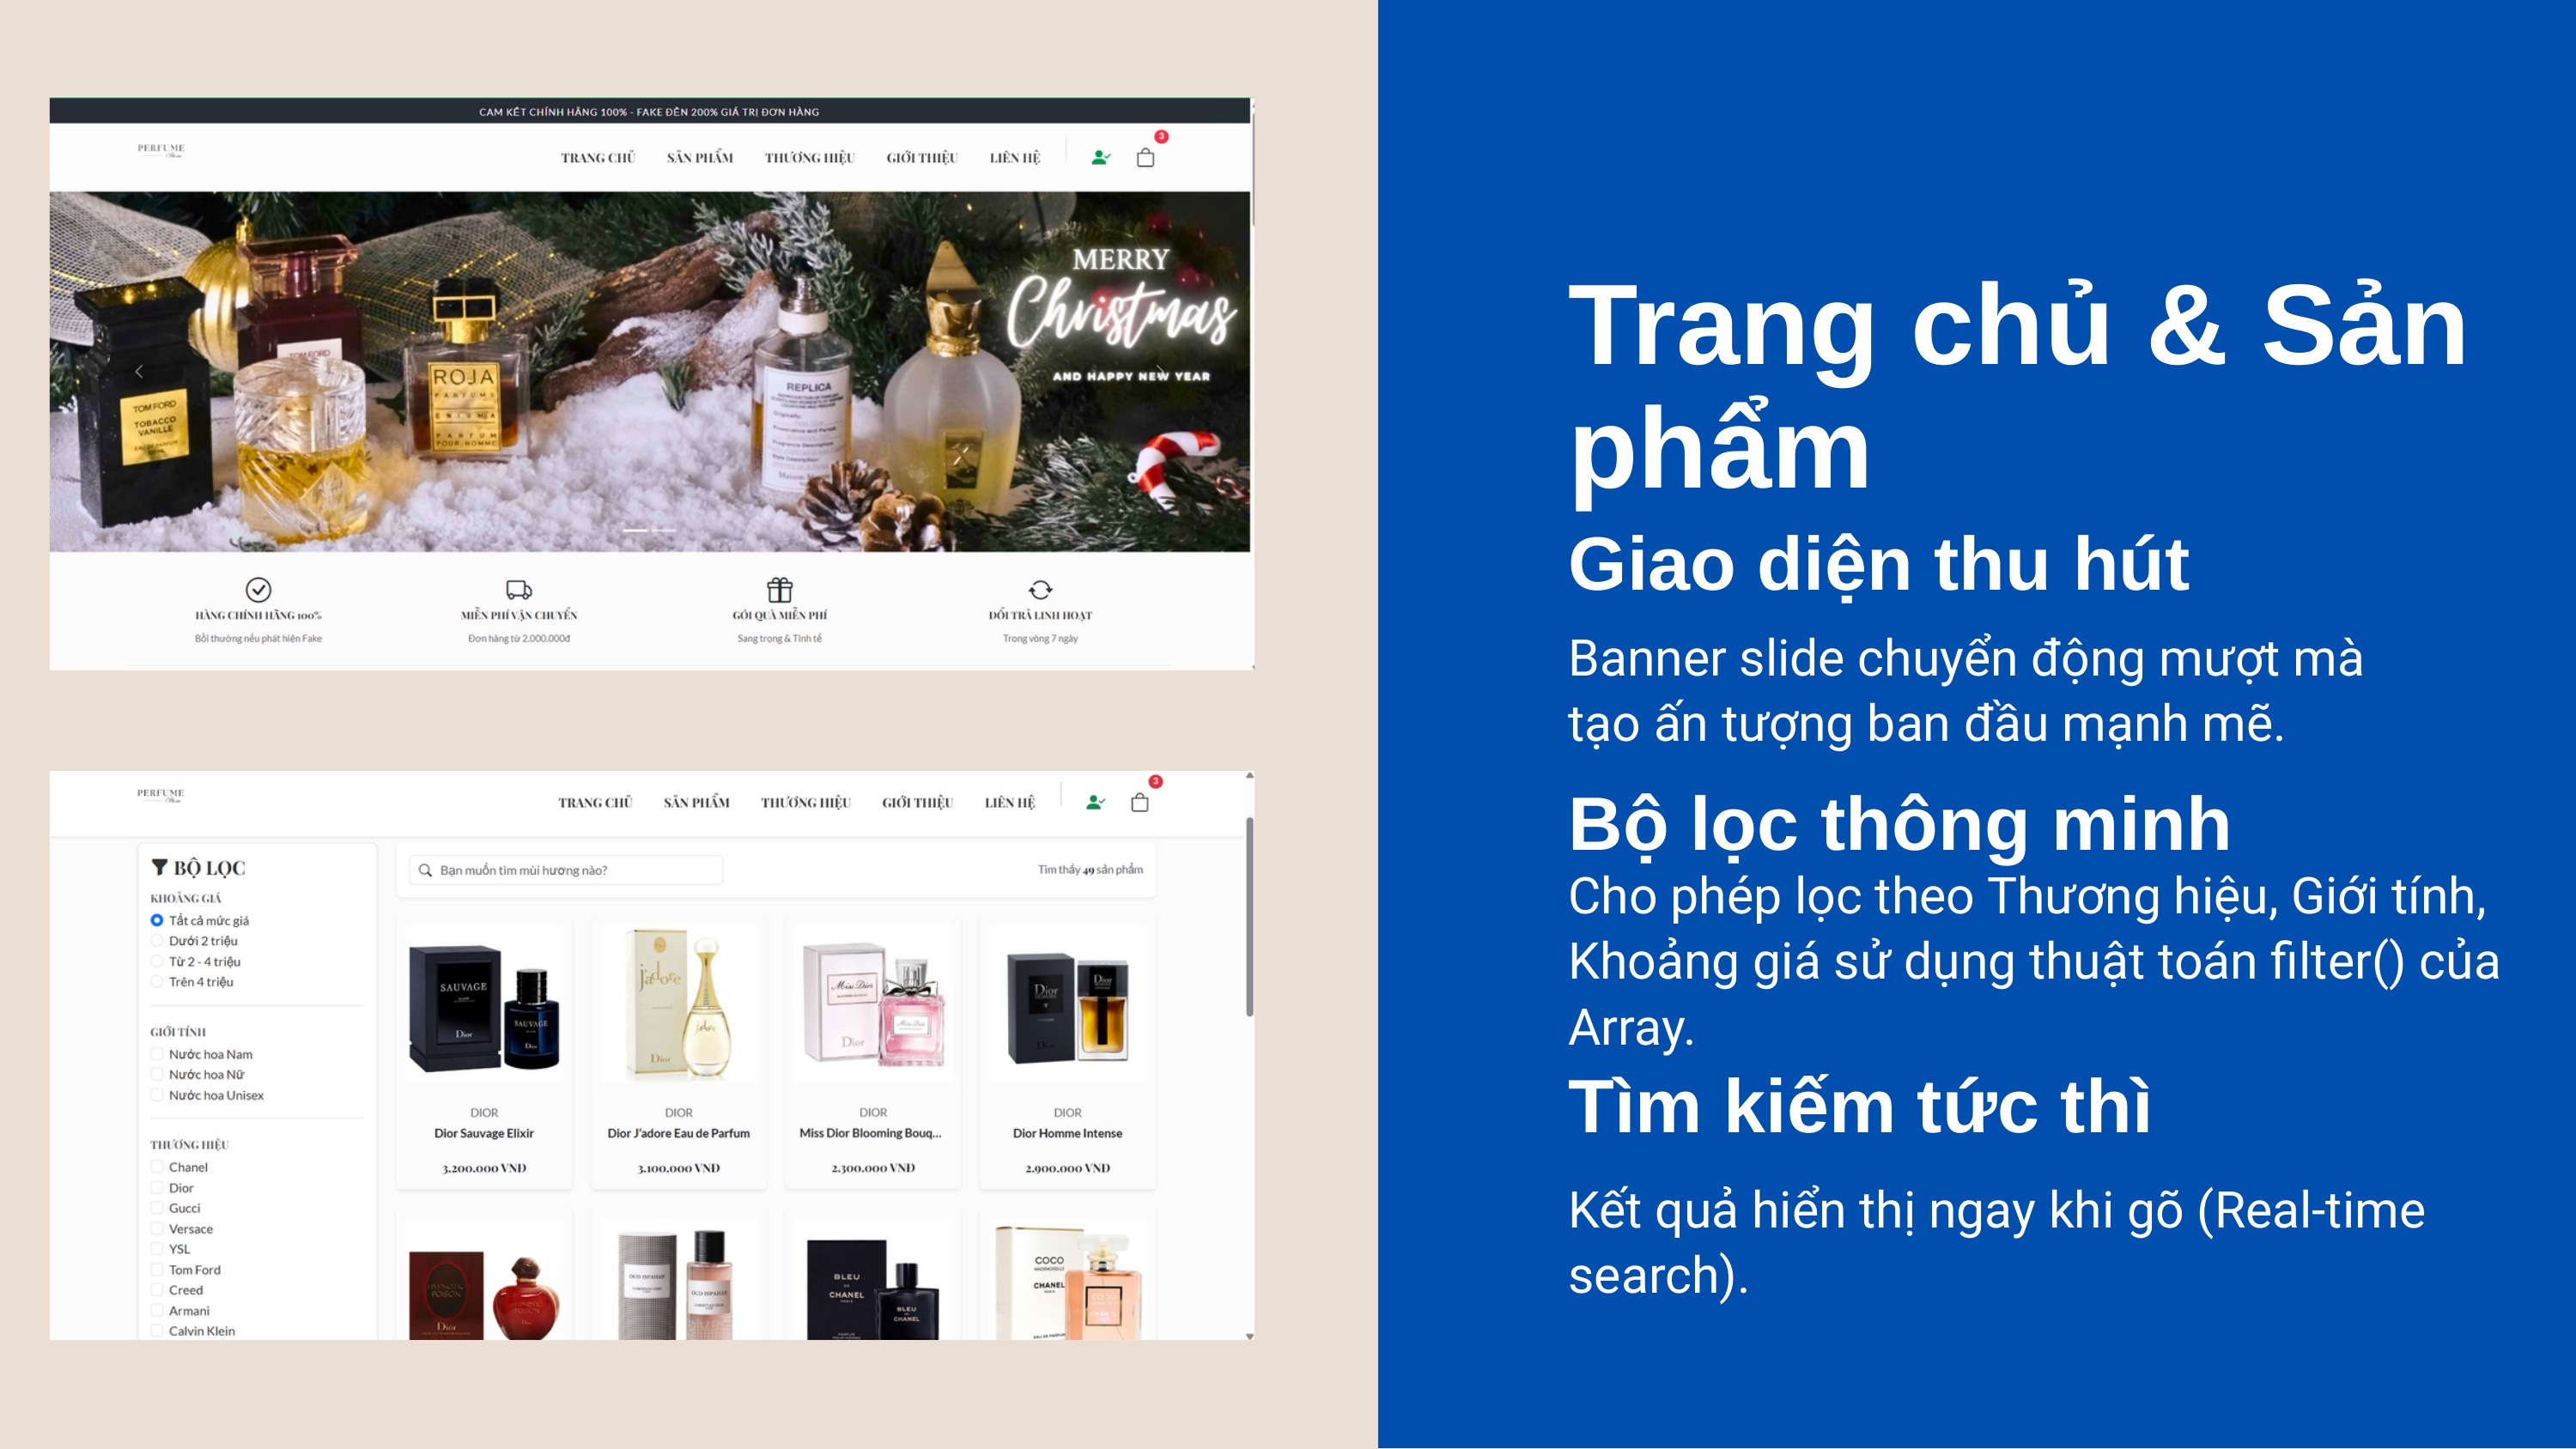

Trang chủ & Sản phẩm
Giao diện thu hút
Banner slide chuyển động mượt mà tạo ấn tượng ban đầu mạnh mẽ.
Bộ lọc thông minh

Cho phép lọc theo Thương hiệu, Giới tính, Khoảng giá sử dụng thuật toán filter() của Array.
Tìm kiếm tức thì
Kết quả hiển thị ngay khi gõ (Real-time search).